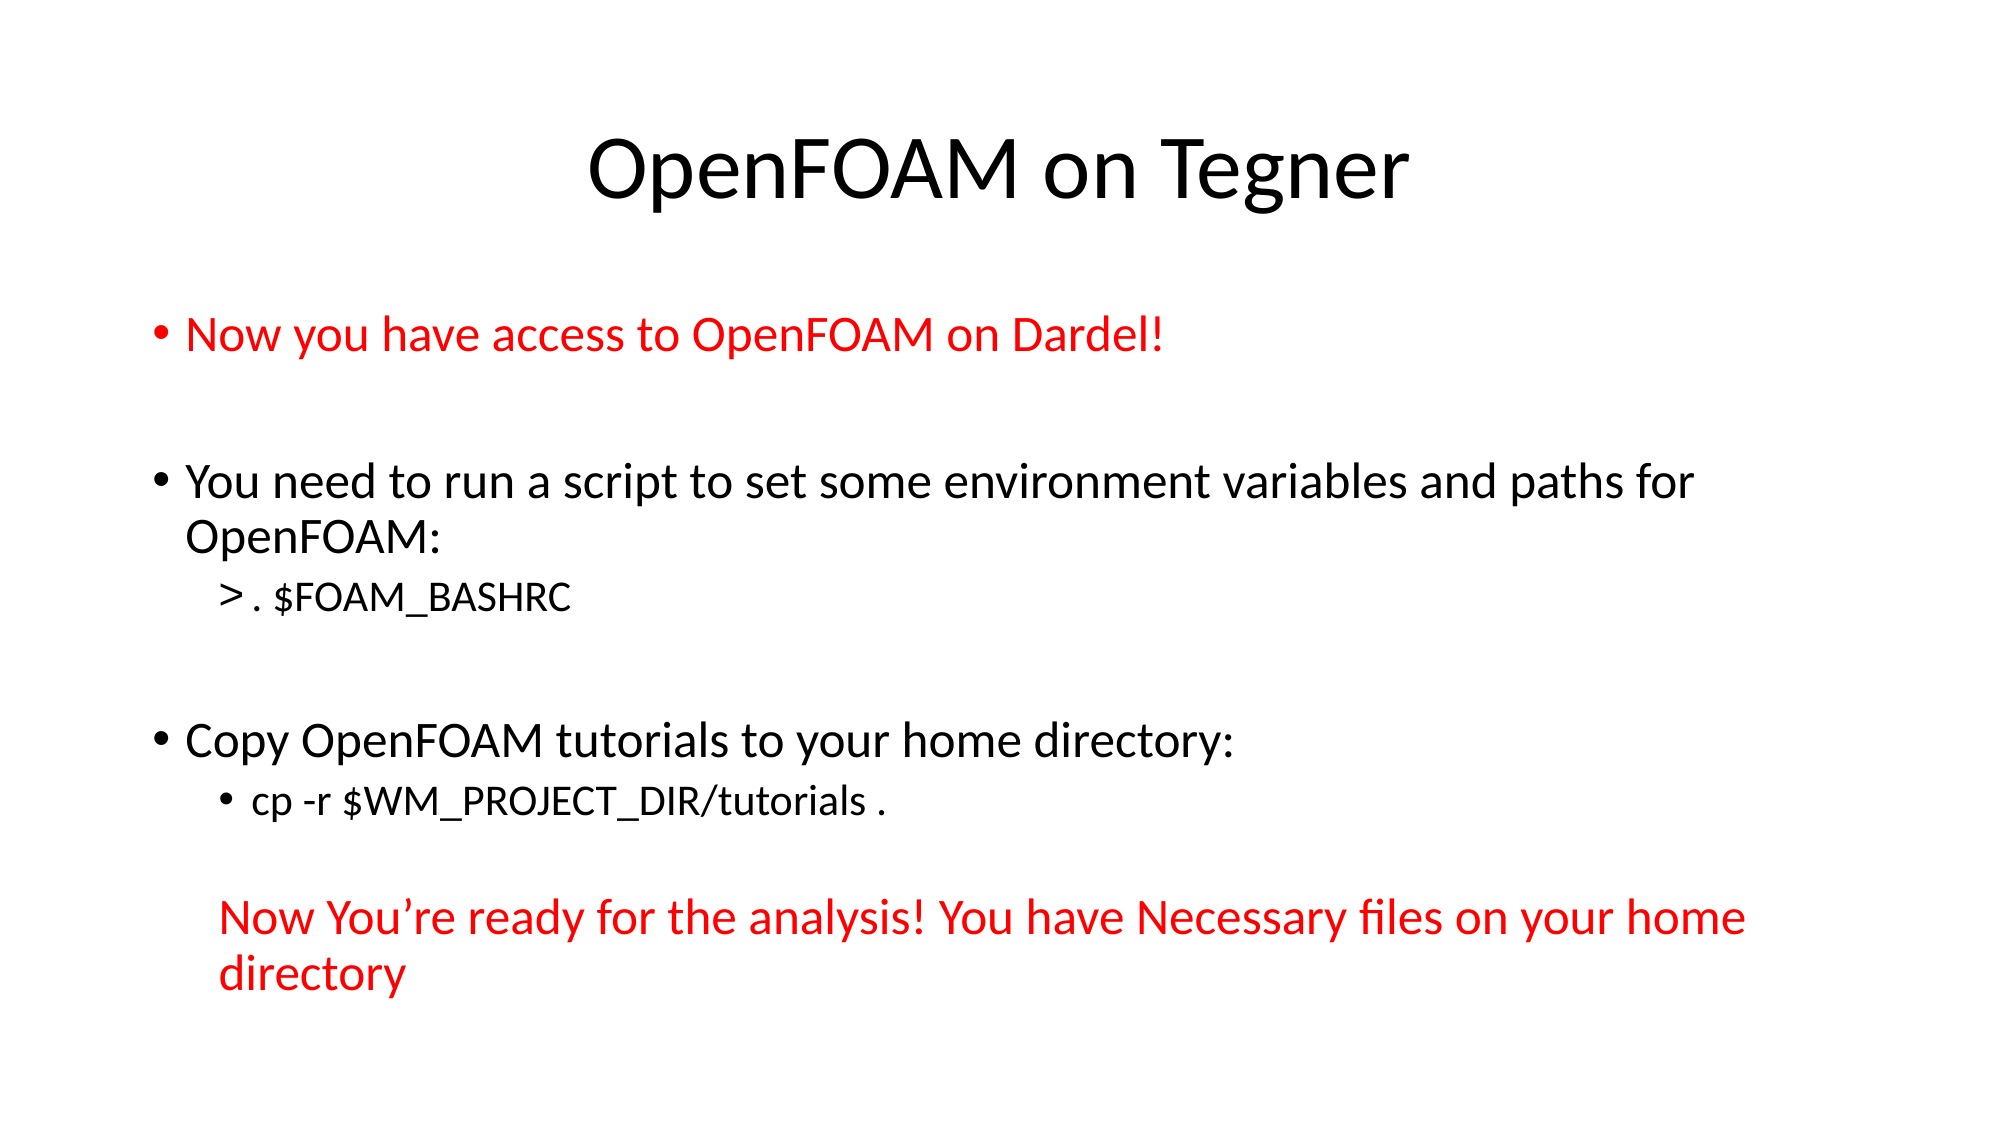

# OpenFOAM on Tegner
Now you have access to OpenFOAM on Dardel!

You need to run a script to set some environment variables and paths for OpenFOAM:
. $FOAM_BASHRC

Copy OpenFOAM tutorials to your home directory:
cp -r $WM_PROJECT_DIR/tutorials .

Now You’re ready for the analysis! You have Necessary files on your home directory